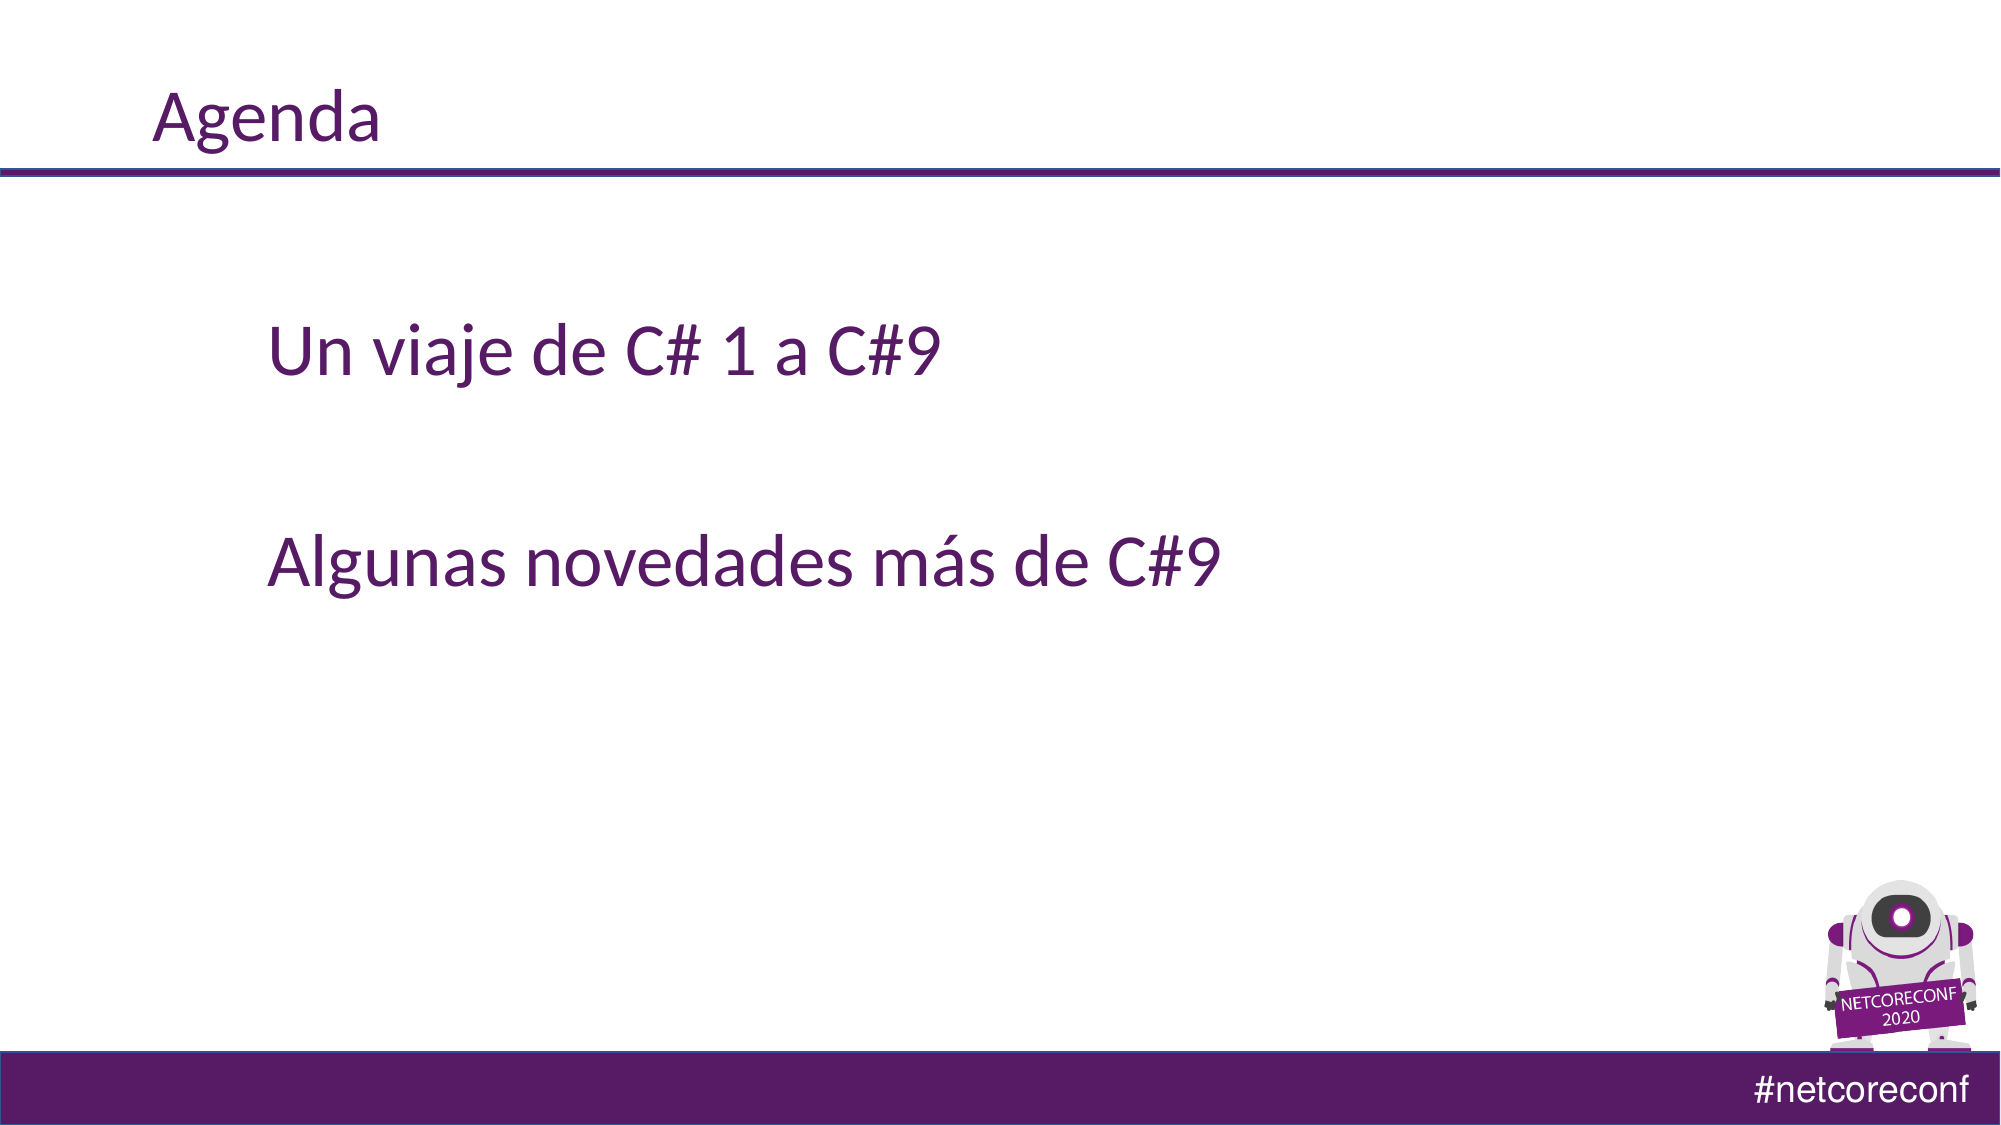

# Agenda
 Un viaje de C# 1 a C#9
Algunas novedades más de C#9